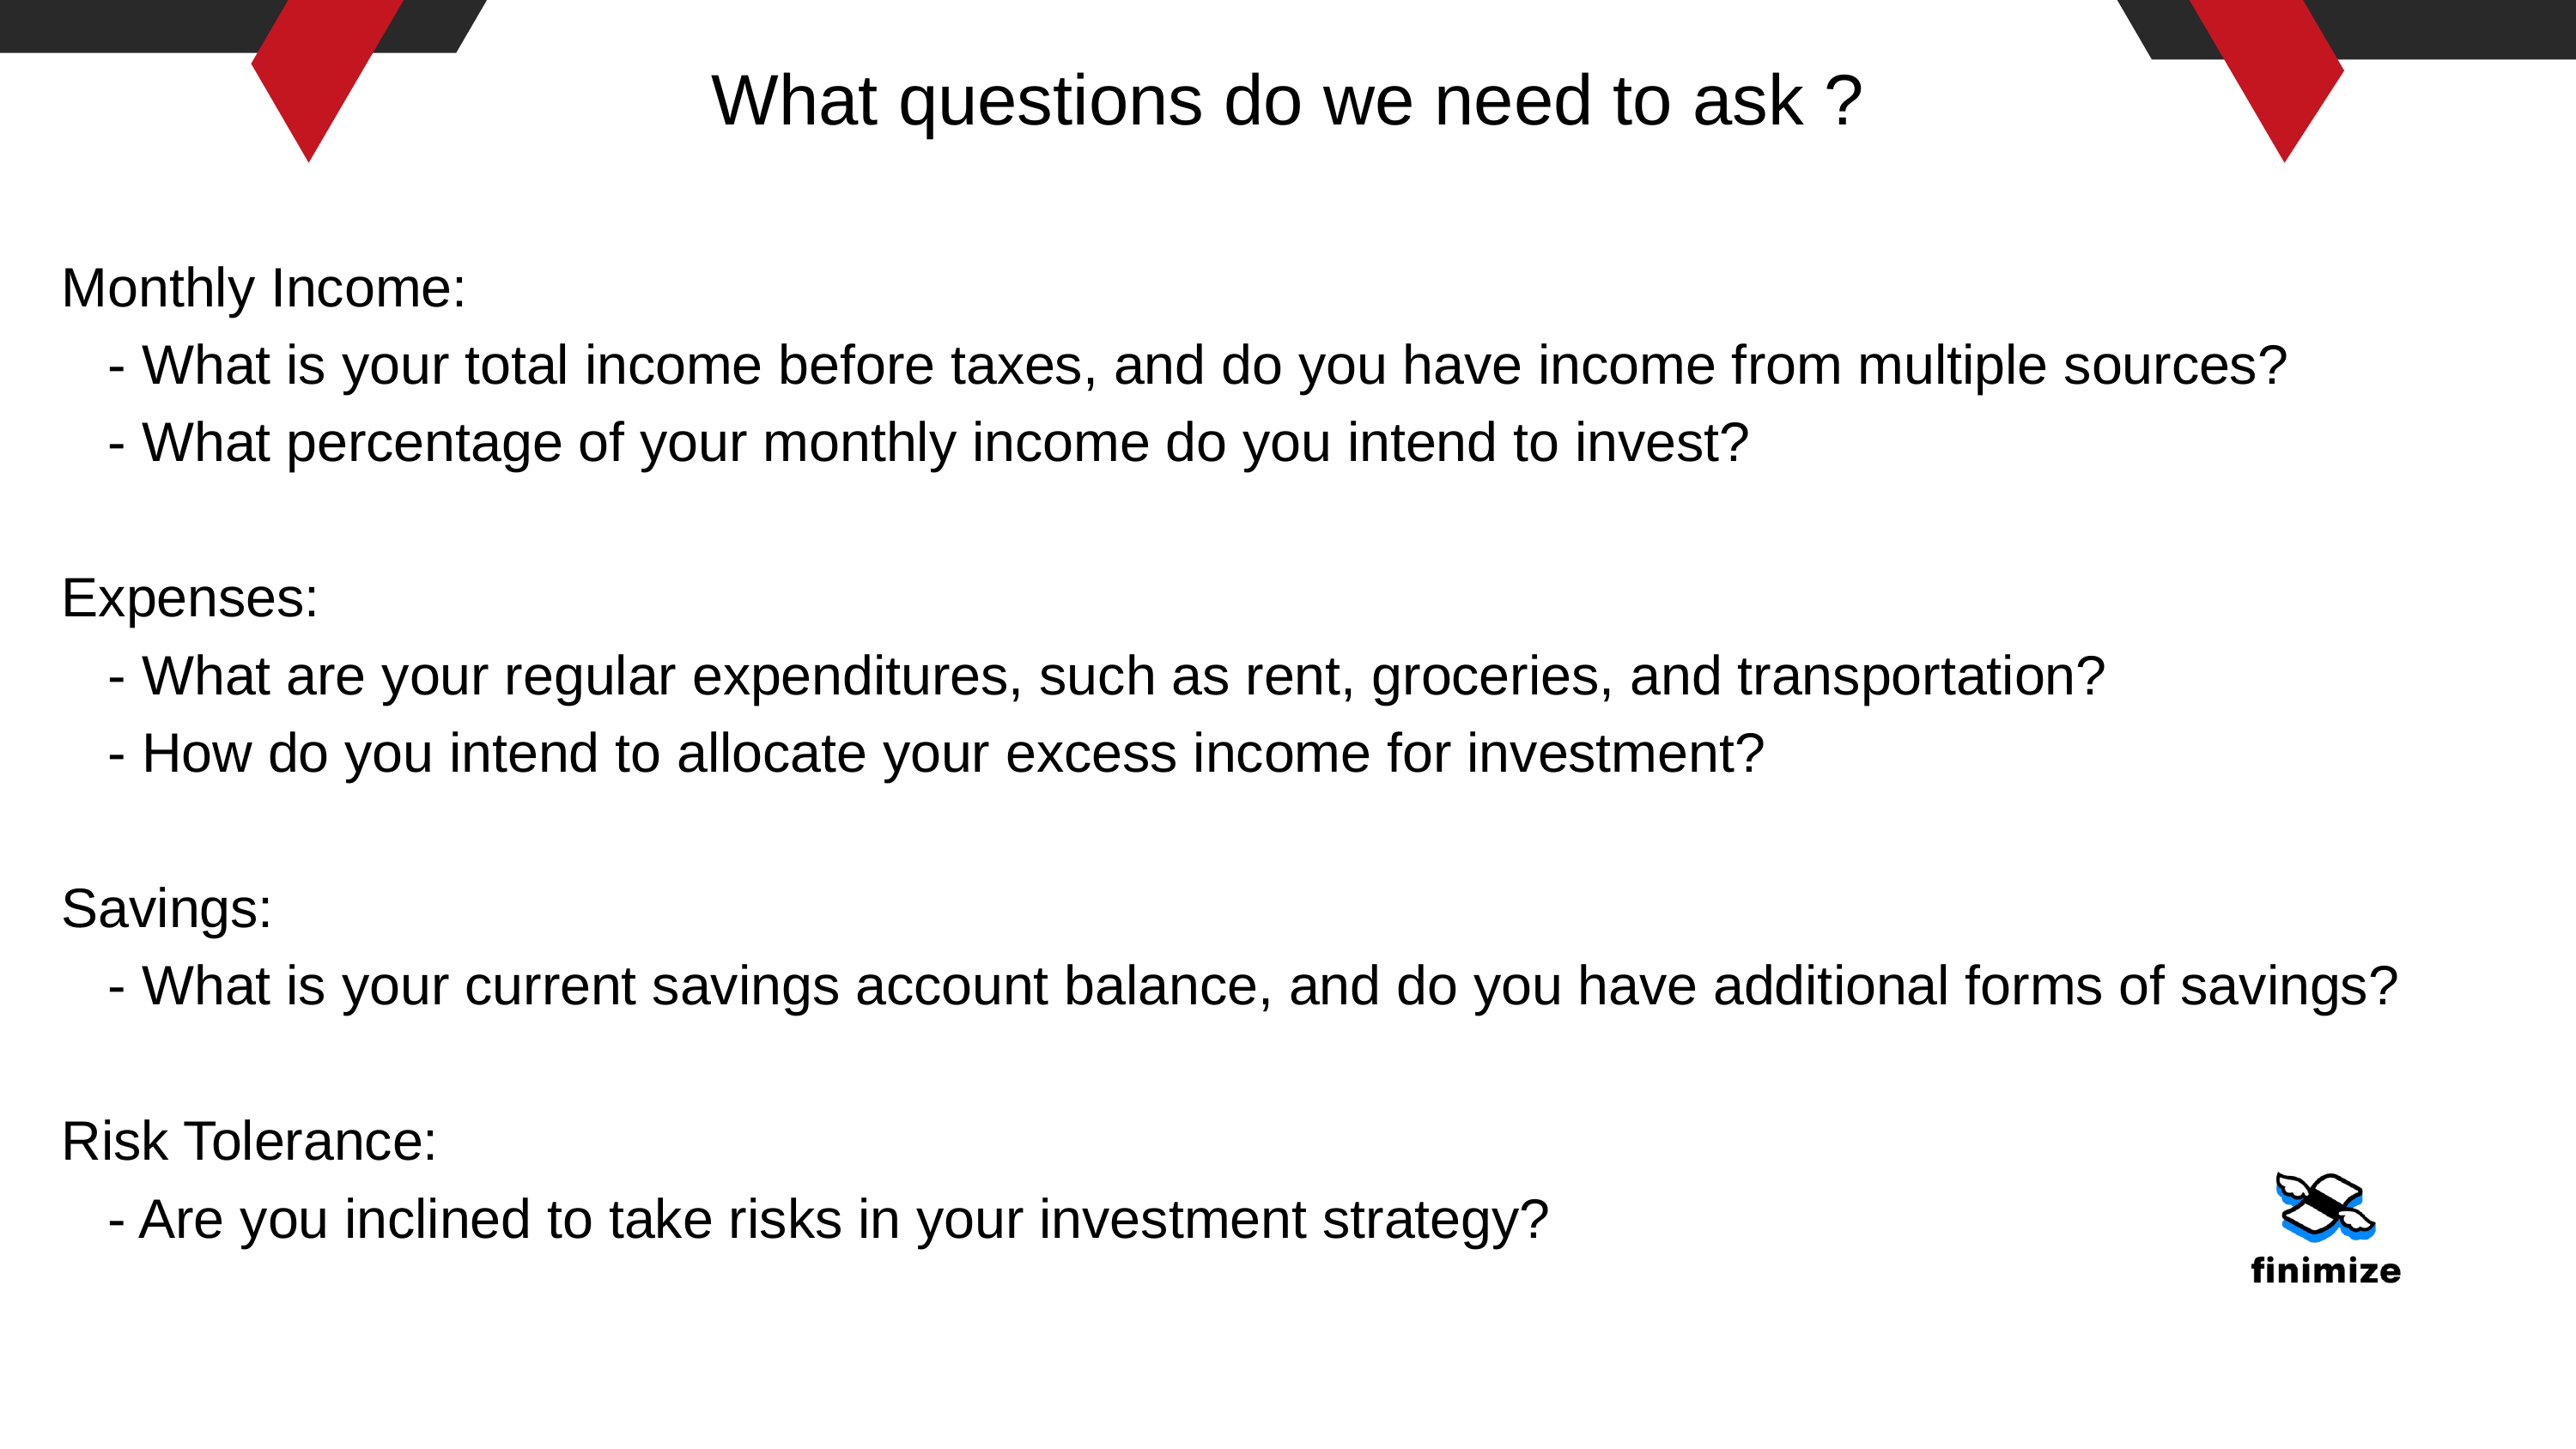

What questions do we need to ask ?
Monthly Income:
   - What is your total income before taxes, and do you have income from multiple sources?
   - What percentage of your monthly income do you intend to invest?

Expenses:
   - What are your regular expenditures, such as rent, groceries, and transportation?
   - How do you intend to allocate your excess income for investment?

Savings:
   - What is your current savings account balance, and do you have additional forms of savings?

Risk Tolerance:
   - Are you inclined to take risks in your investment strategy?